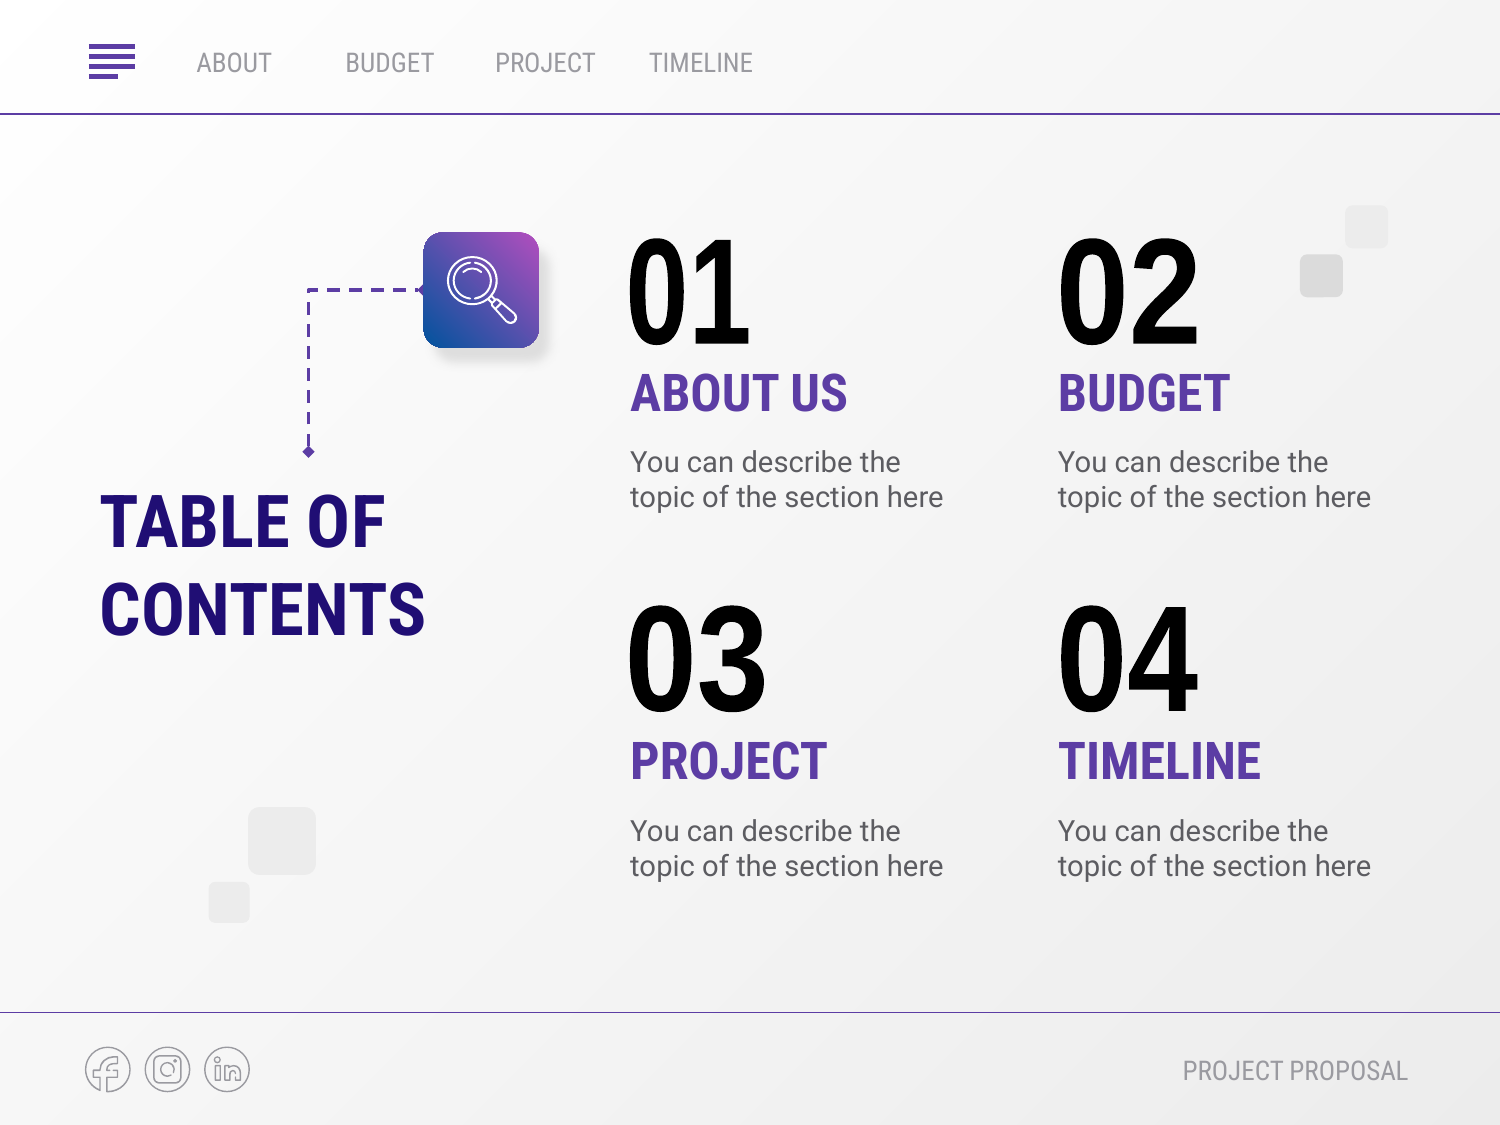

ABOUT
BUDGET
PROJECT
TIMELINE

01
02

# ABOUT US
BUDGET
You can describe the topic of the section here
You can describe the topic of the section here
TABLE OF CONTENTS
03
04
PROJECT
TIMELINE
You can describe the topic of the section here
You can describe the topic of the section here

PROJECT PROPOSAL